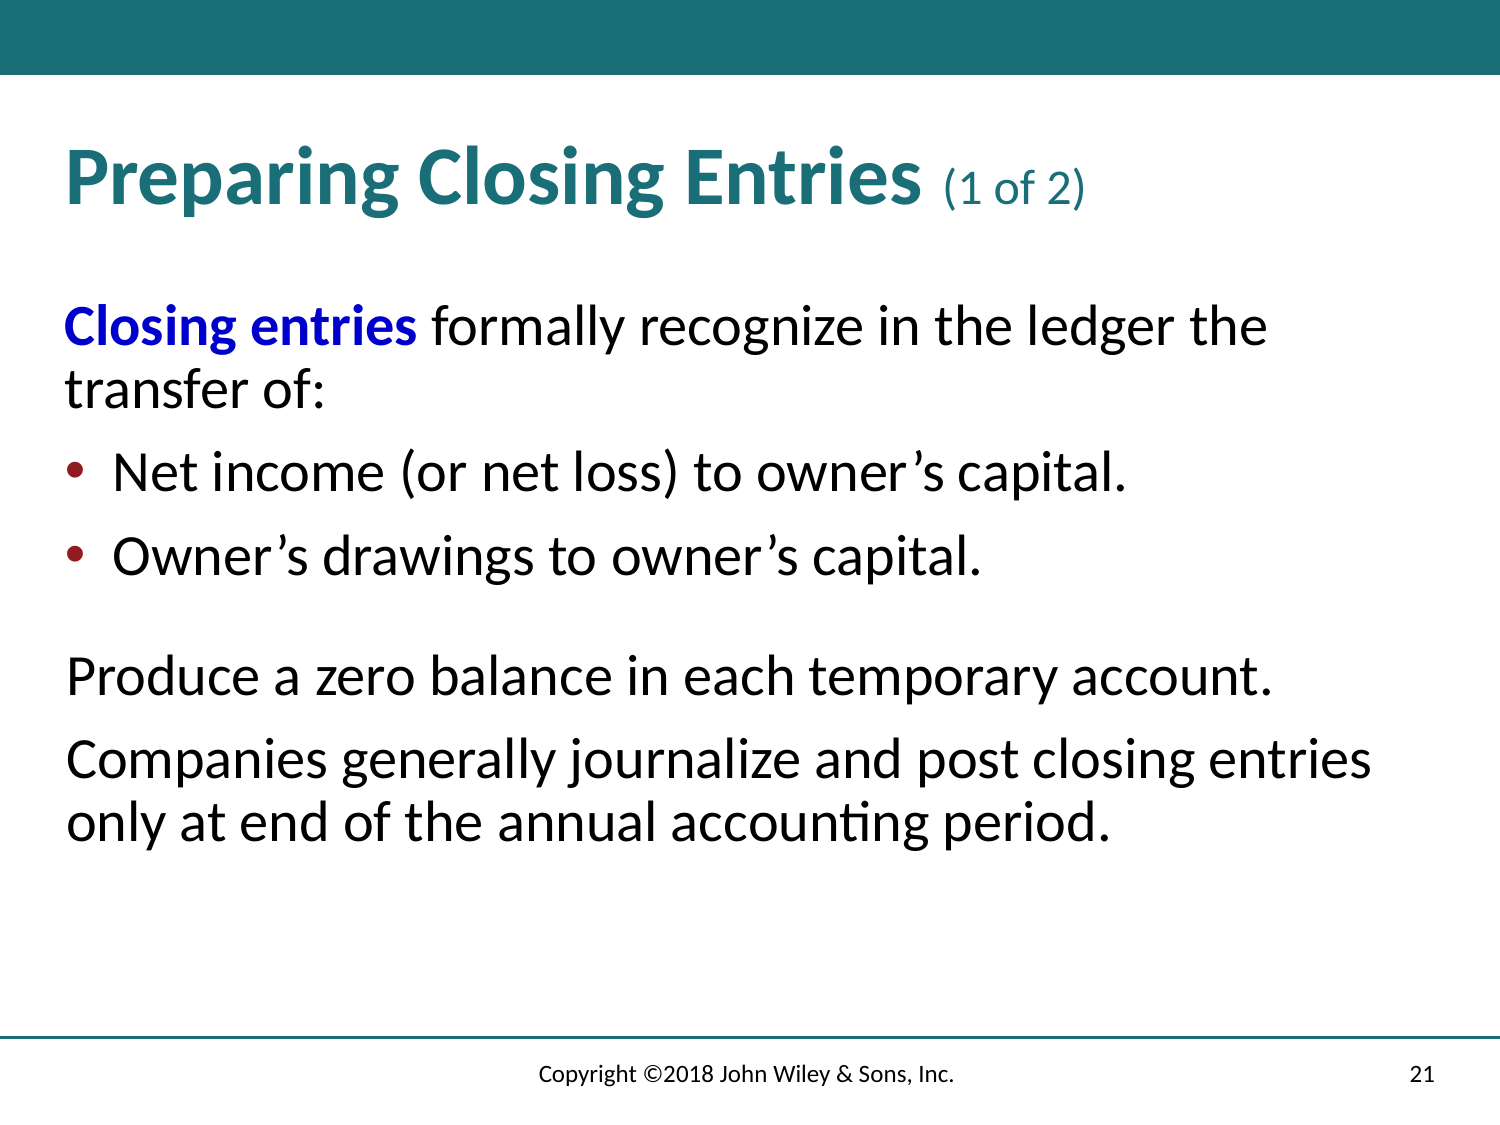

# Preparing Closing Entries (1 of 2)
Closing entries formally recognize in the ledger the transfer of:
Net income (or net loss) to owner’s capital.
Owner’s drawings to owner’s capital.
Produce a zero balance in each temporary account.
Companies generally journalize and post closing entries only at end of the annual accounting period.
Copyright ©2018 John Wiley & Sons, Inc.
21